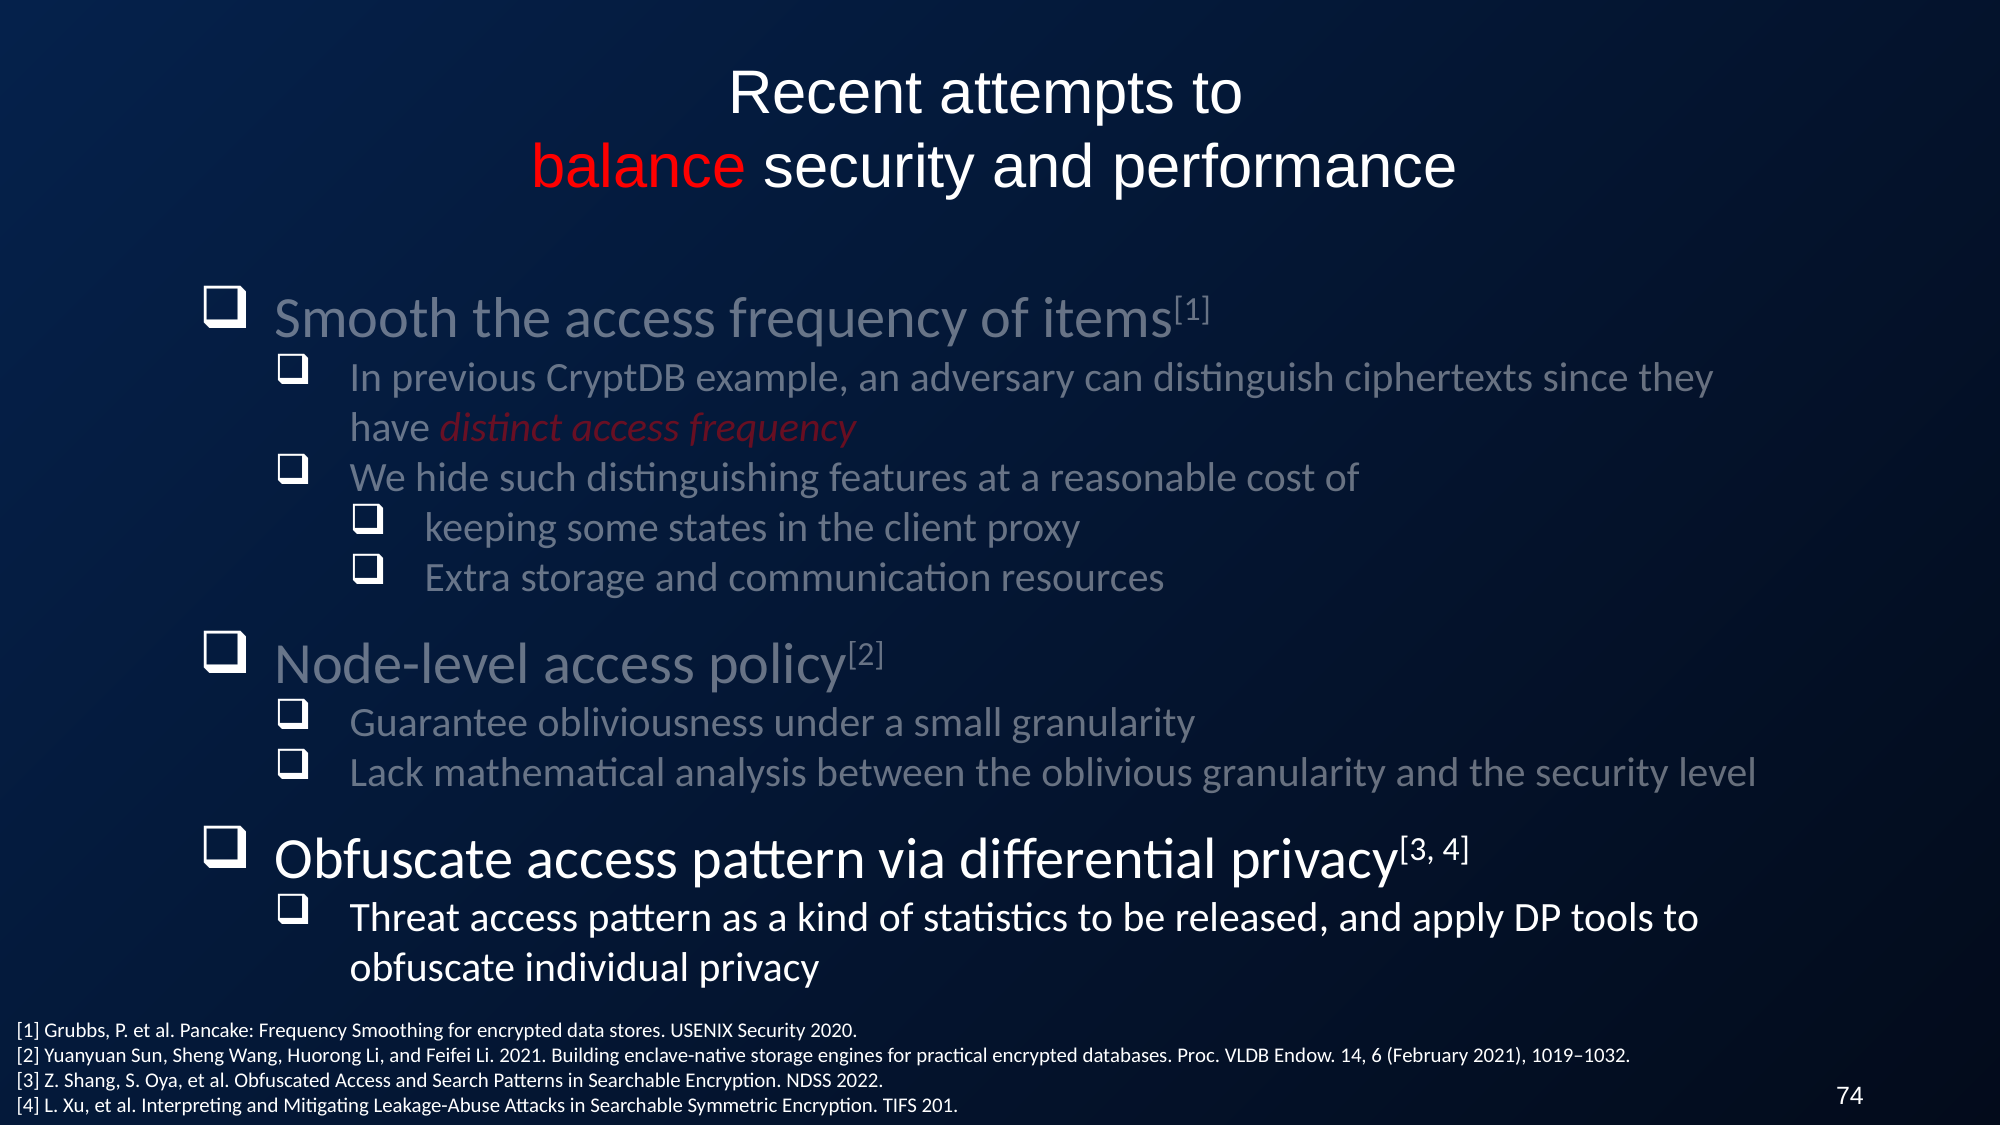

Recent attempts to
balance security and performance
Smooth the access frequency of items[1]
In previous CryptDB example, an adversary can distinguish ciphertexts since they have distinct access frequency
We hide such distinguishing features at a reasonable cost of
keeping some states in the client proxy
Extra storage and communication resources
Node-level access policy[2]
Guarantee obliviousness under a small granularity
Lack mathematical analysis between the oblivious granularity and the security level
Obfuscate access pattern via differential privacy[3, 4]
Threat access pattern as a kind of statistics to be released, and apply DP tools to obfuscate individual privacy

[1] Grubbs, P. et al. Pancake: Frequency Smoothing for encrypted data stores. USENIX Security 2020.
[2] Yuanyuan Sun, Sheng Wang, Huorong Li, and Feifei Li. 2021. Building enclave-native storage engines for practical encrypted databases. Proc. VLDB Endow. 14, 6 (February 2021), 1019–1032.
[3] Z. Shang, S. Oya, et al. Obfuscated Access and Search Patterns in Searchable Encryption. NDSS 2022.
[4] L. Xu, et al. Interpreting and Mitigating Leakage-Abuse Attacks in Searchable Symmetric Encryption. TIFS 201.
74